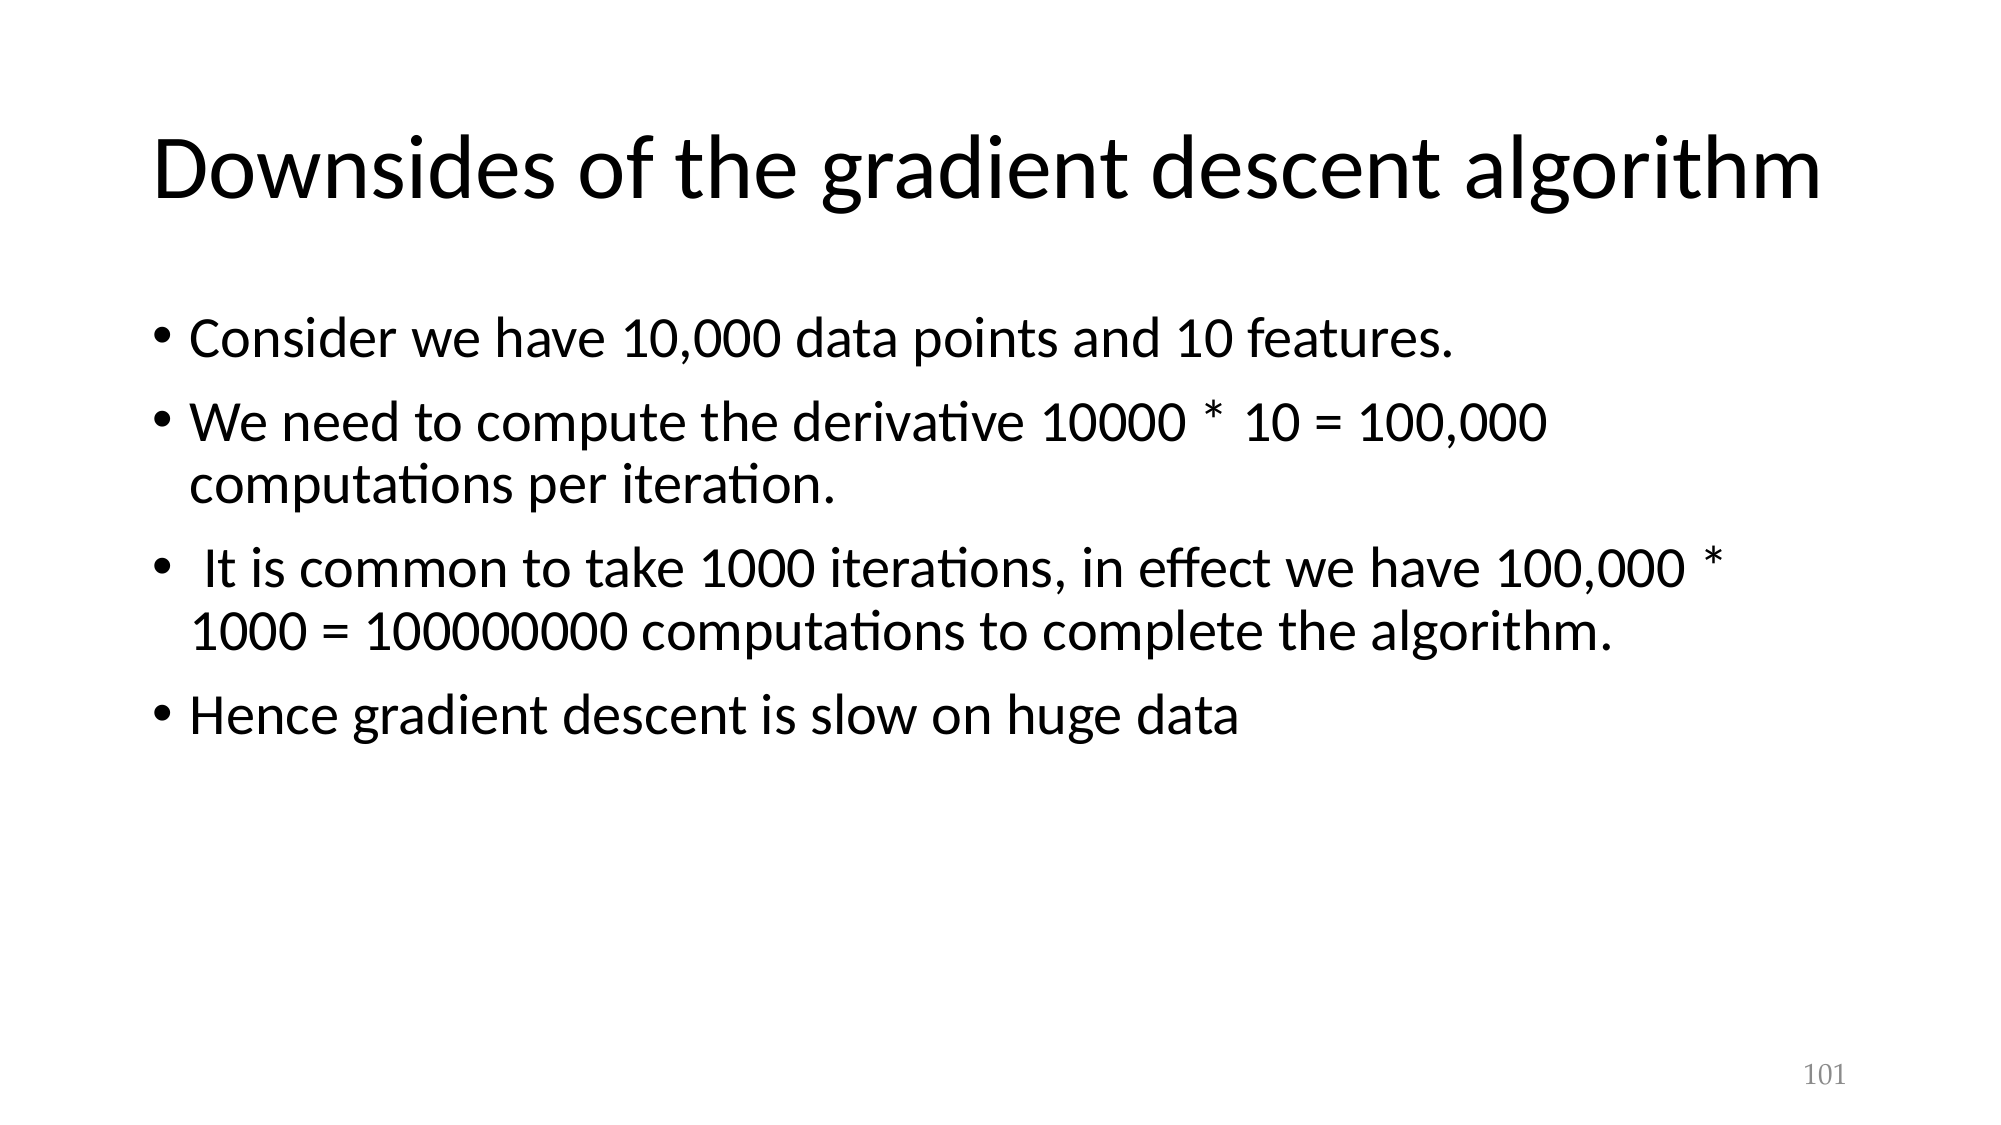

# Downsides of the gradient descent algorithm
Consider we have 10,000 data points and 10 features.
We need to compute the derivative 10000 * 10 = 100,000 computations per iteration.
 It is common to take 1000 iterations, in effect we have 100,000 * 1000 = 100000000 computations to complete the algorithm.
Hence gradient descent is slow on huge data
101